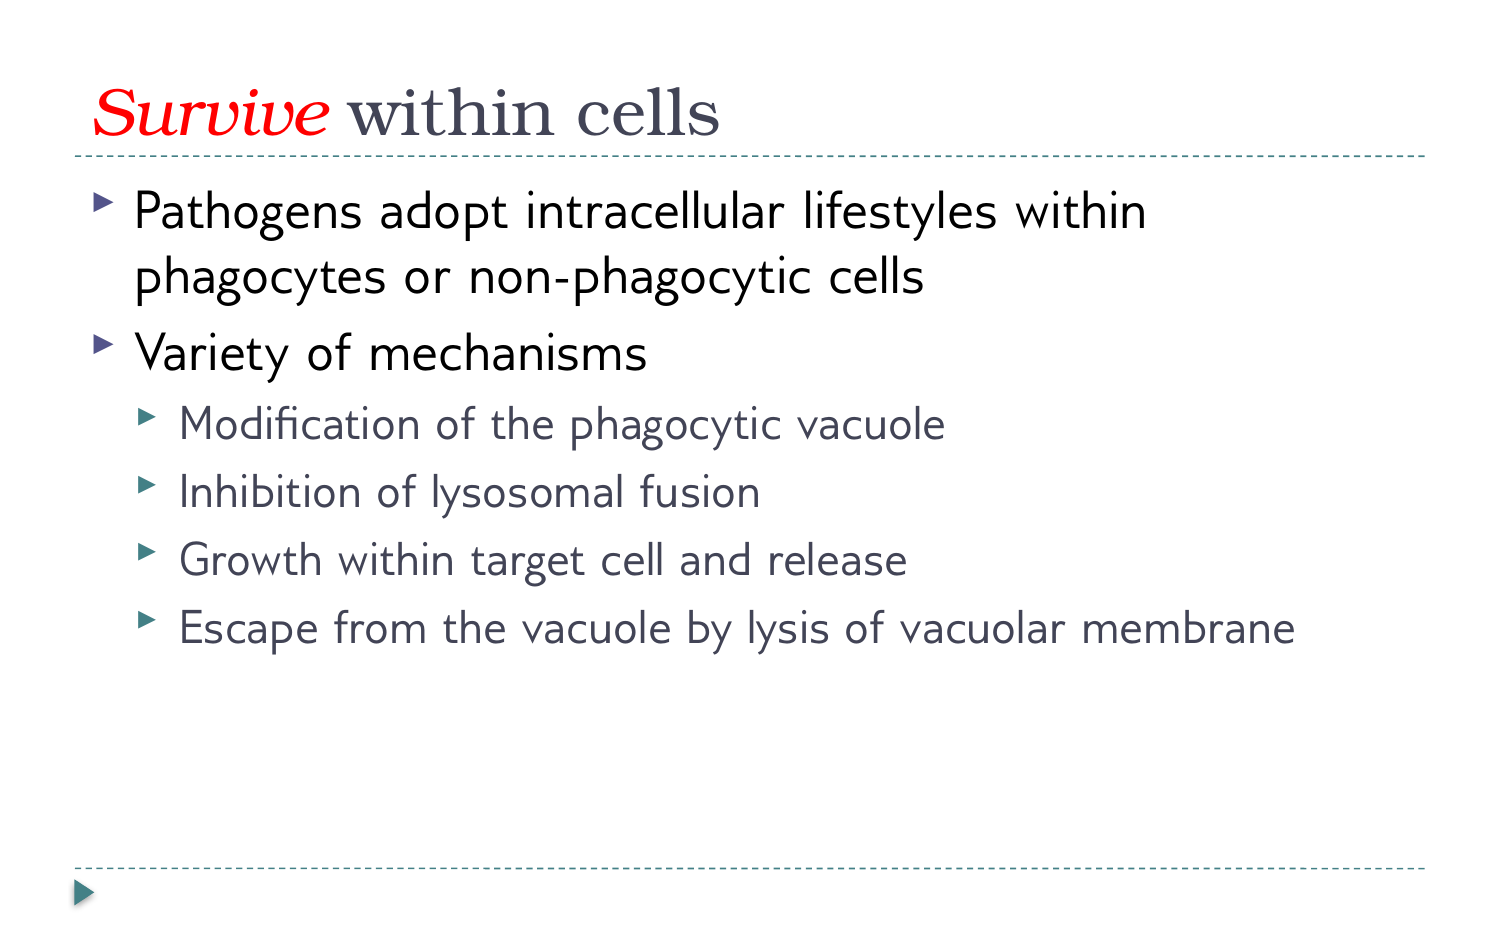

# Survive within cells
Pathogens adopt intracellular lifestyles within phagocytes or non-phagocytic cells
Variety of mechanisms
Modification of the phagocytic vacuole
Inhibition of lysosomal fusion
Growth within target cell and release
Escape from the vacuole by lysis of vacuolar membrane